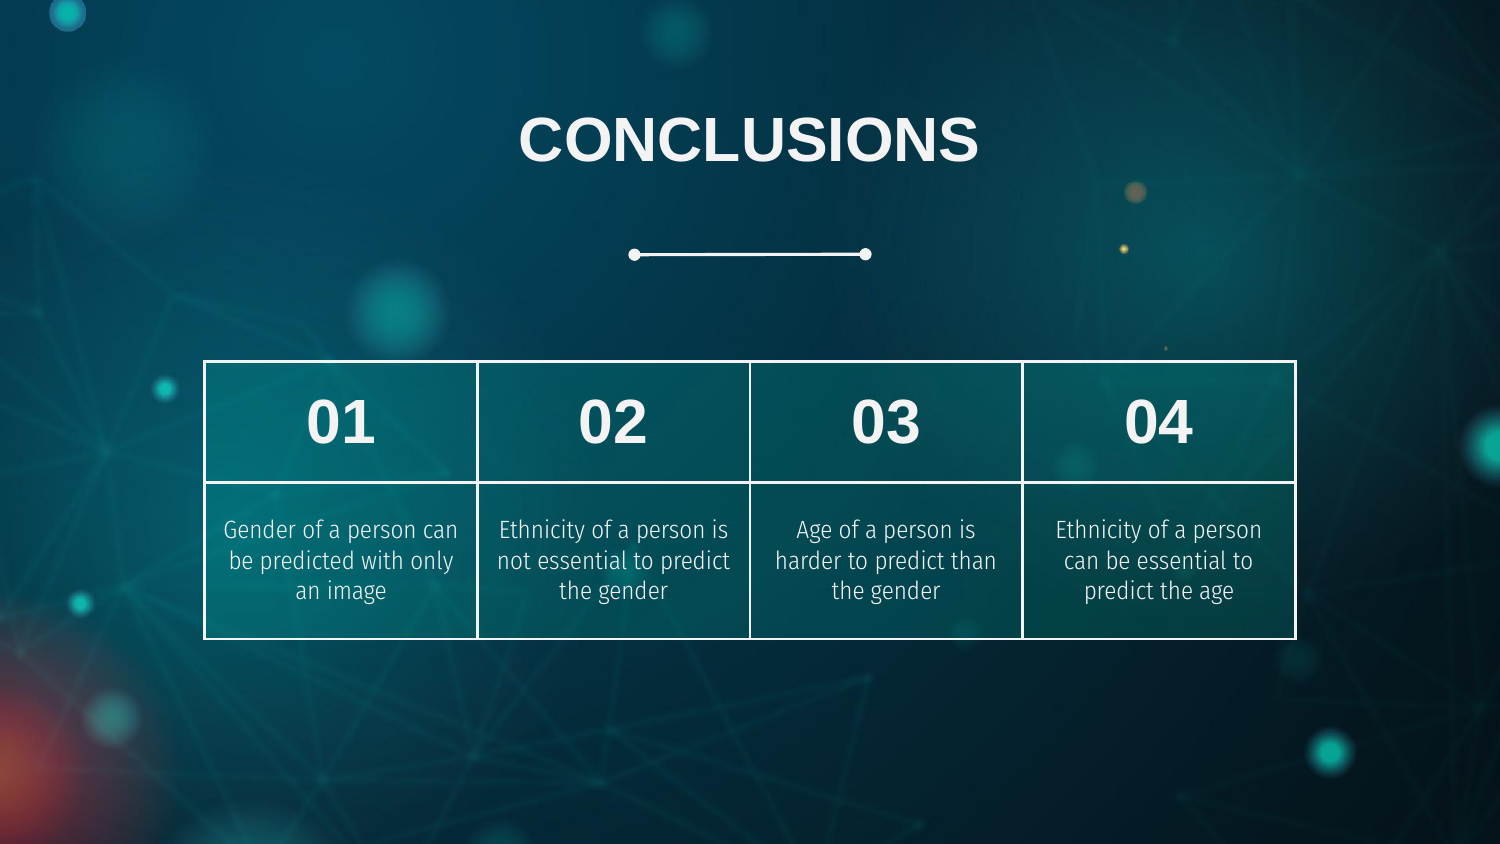

# CONCLUSIONS
| 01 | 02 | 03 | 04 |
| --- | --- | --- | --- |
| Gender of a person can be predicted with only an image | Ethnicity of a person is not essential to predict the gender | Age of a person is harder to predict than the gender | Ethnicity of a person can be essential to predict the age |